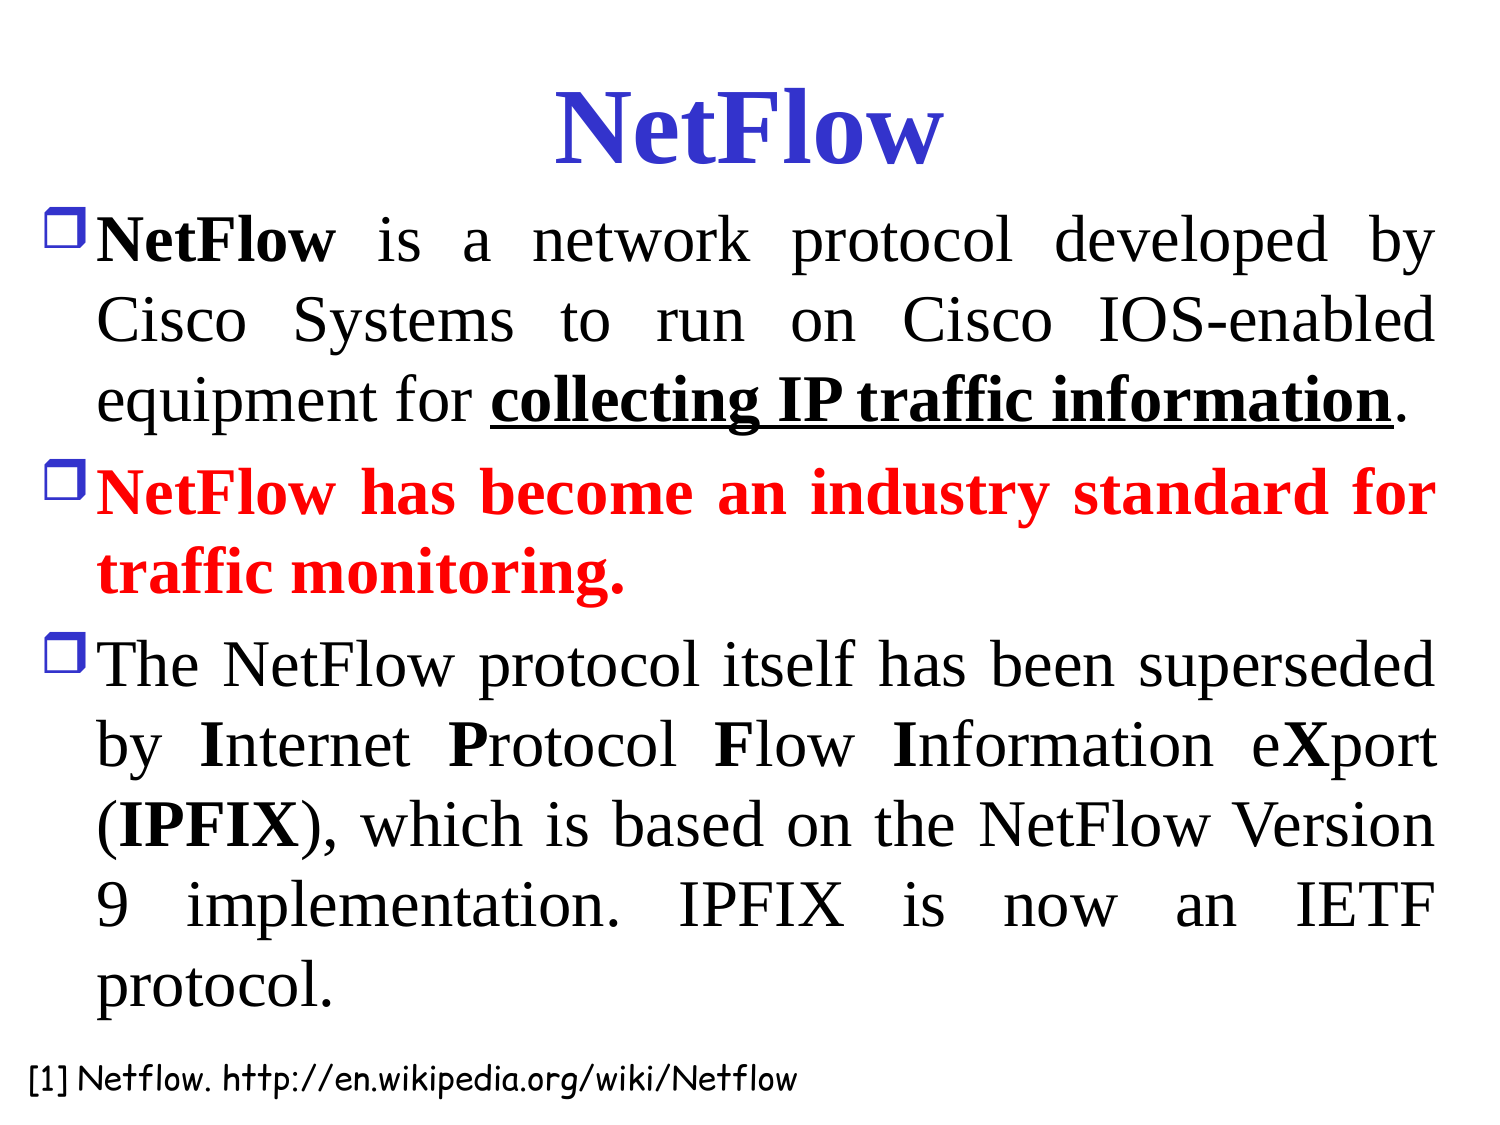

# NetFlow
NetFlow is a network protocol developed by Cisco Systems to run on Cisco IOS-enabled equipment for collecting IP traffic information.
NetFlow has become an industry standard for traffic monitoring.
The NetFlow protocol itself has been superseded by Internet Protocol Flow Information eXport (IPFIX), which is based on the NetFlow Version 9 implementation. IPFIX is now an IETF protocol.
[1] Netflow. http://en.wikipedia.org/wiki/Netflow
47